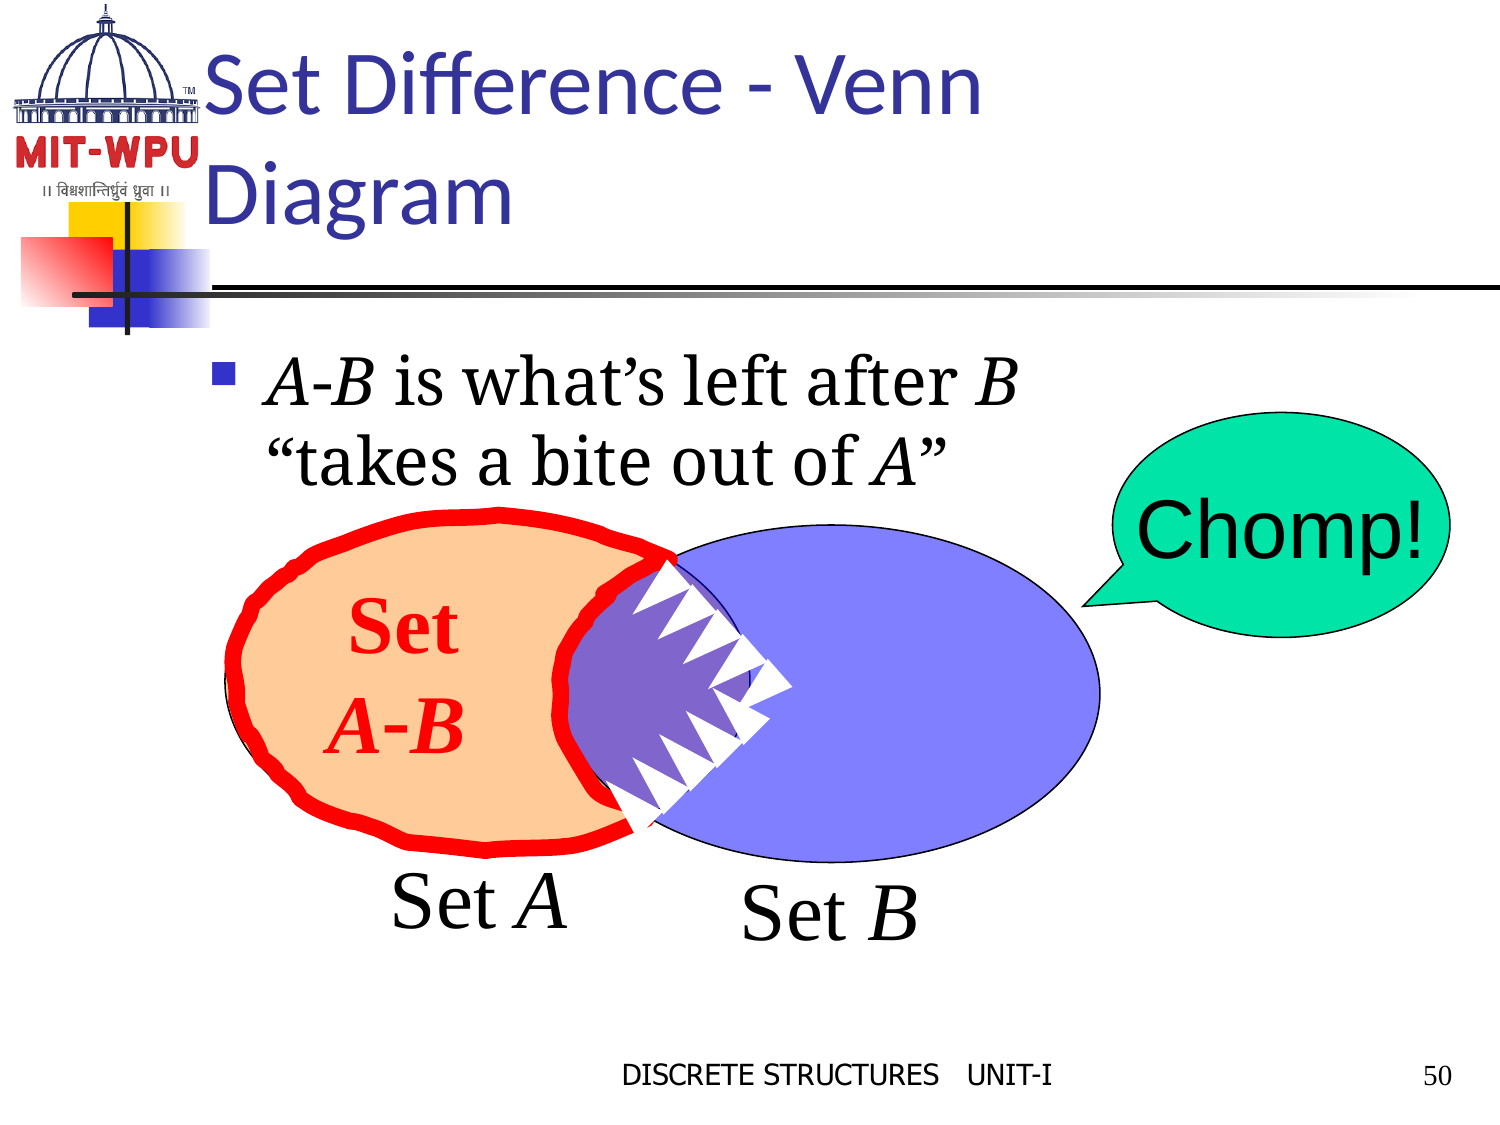

# Set Difference - Venn Diagram
A-B is what’s left after B
“takes a bite out of A”
Chomp!

 Set
A−B

Set A
Set B
DISCRETE STRUCTURES   UNIT-I
50